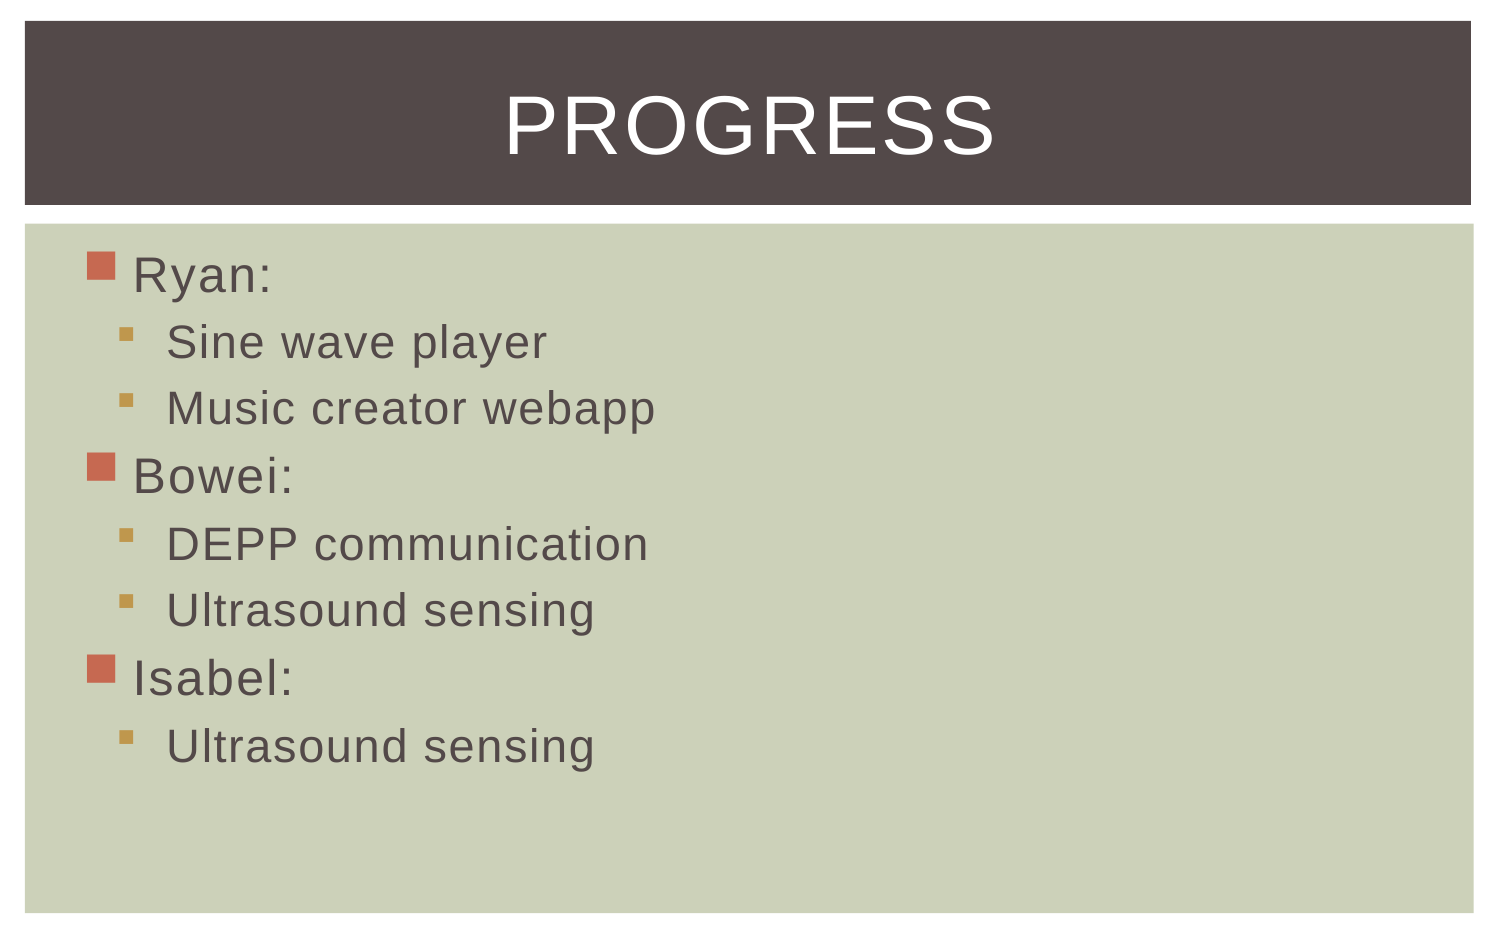

# Progress
Ryan:
Sine wave player
Music creator webapp
Bowei:
DEPP communication
Ultrasound sensing
Isabel:
Ultrasound sensing